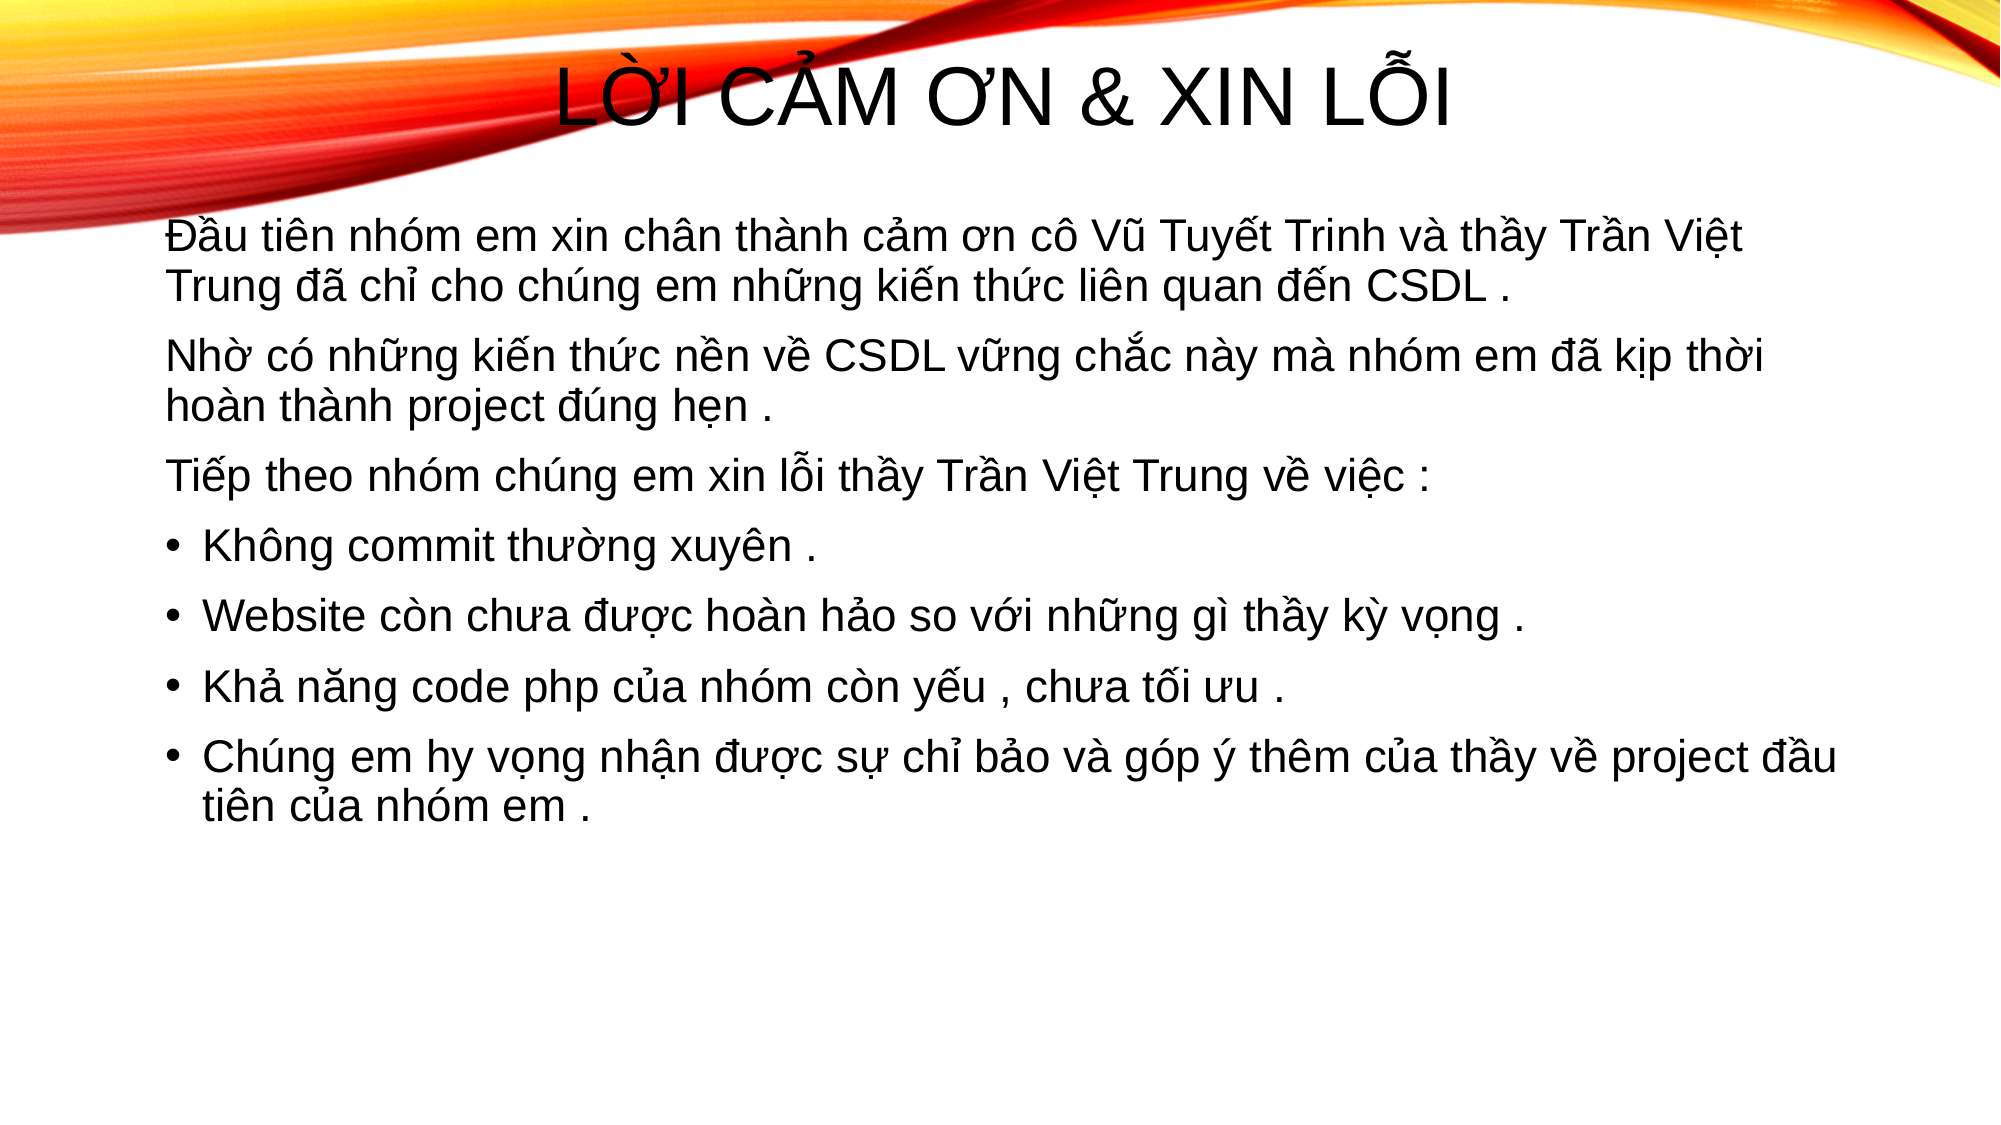

# Lời cảm ơn & Xin lỗi
Đầu tiên nhóm em xin chân thành cảm ơn cô Vũ Tuyết Trinh và thầy Trần Việt Trung đã chỉ cho chúng em những kiến thức liên quan đến CSDL .
Nhờ có những kiến thức nền về CSDL vững chắc này mà nhóm em đã kịp thời hoàn thành project đúng hẹn .
Tiếp theo nhóm chúng em xin lỗi thầy Trần Việt Trung về việc :
Không commit thường xuyên .
Website còn chưa được hoàn hảo so với những gì thầy kỳ vọng .
Khả năng code php của nhóm còn yếu , chưa tối ưu .
Chúng em hy vọng nhận được sự chỉ bảo và góp ý thêm của thầy về project đầu tiên của nhóm em .